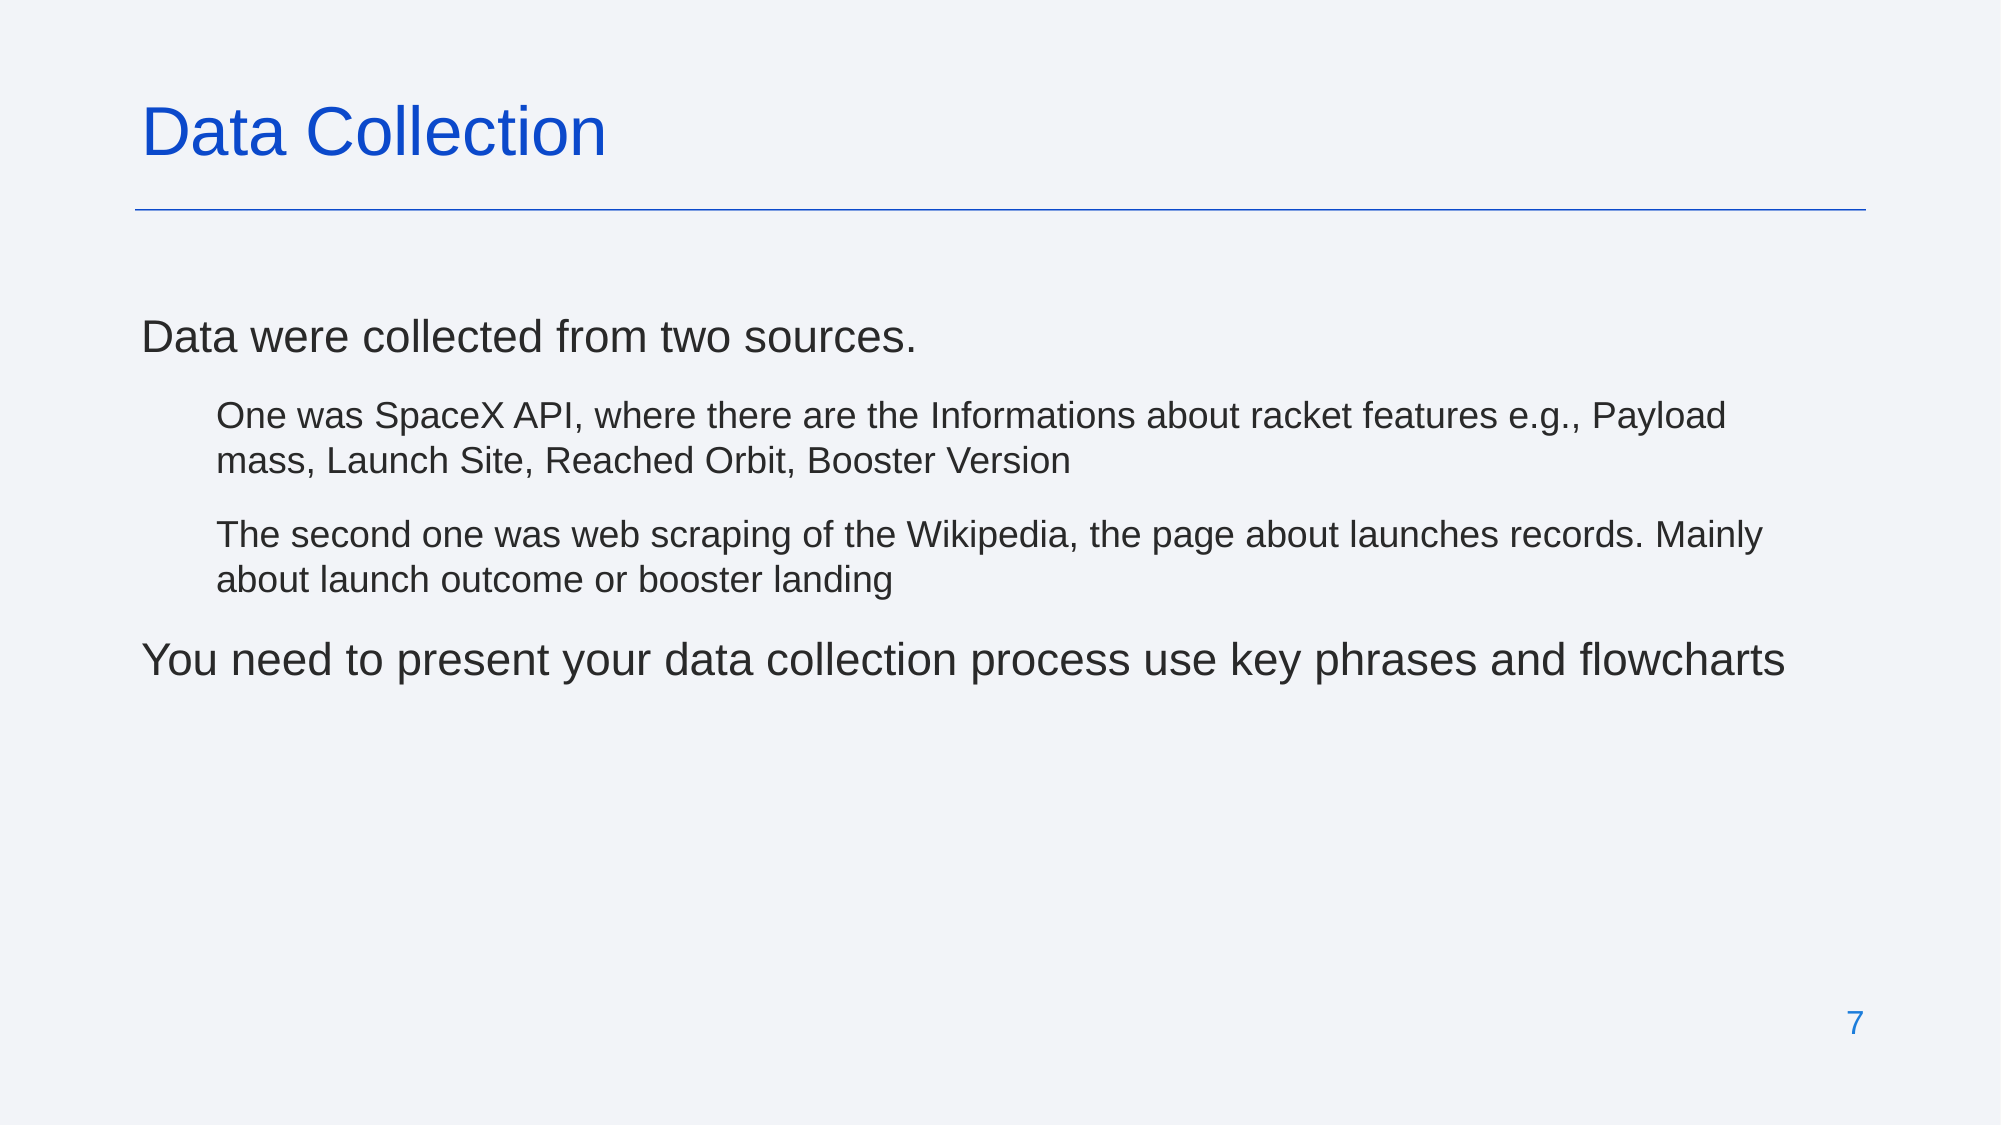

Data Collection
Data were collected from two sources.
One was SpaceX API, where there are the Informations about racket features e.g., Payload mass, Launch Site, Reached Orbit, Booster Version
The second one was web scraping of the Wikipedia, the page about launches records. Mainly about launch outcome or booster landing
You need to present your data collection process use key phrases and flowcharts

7